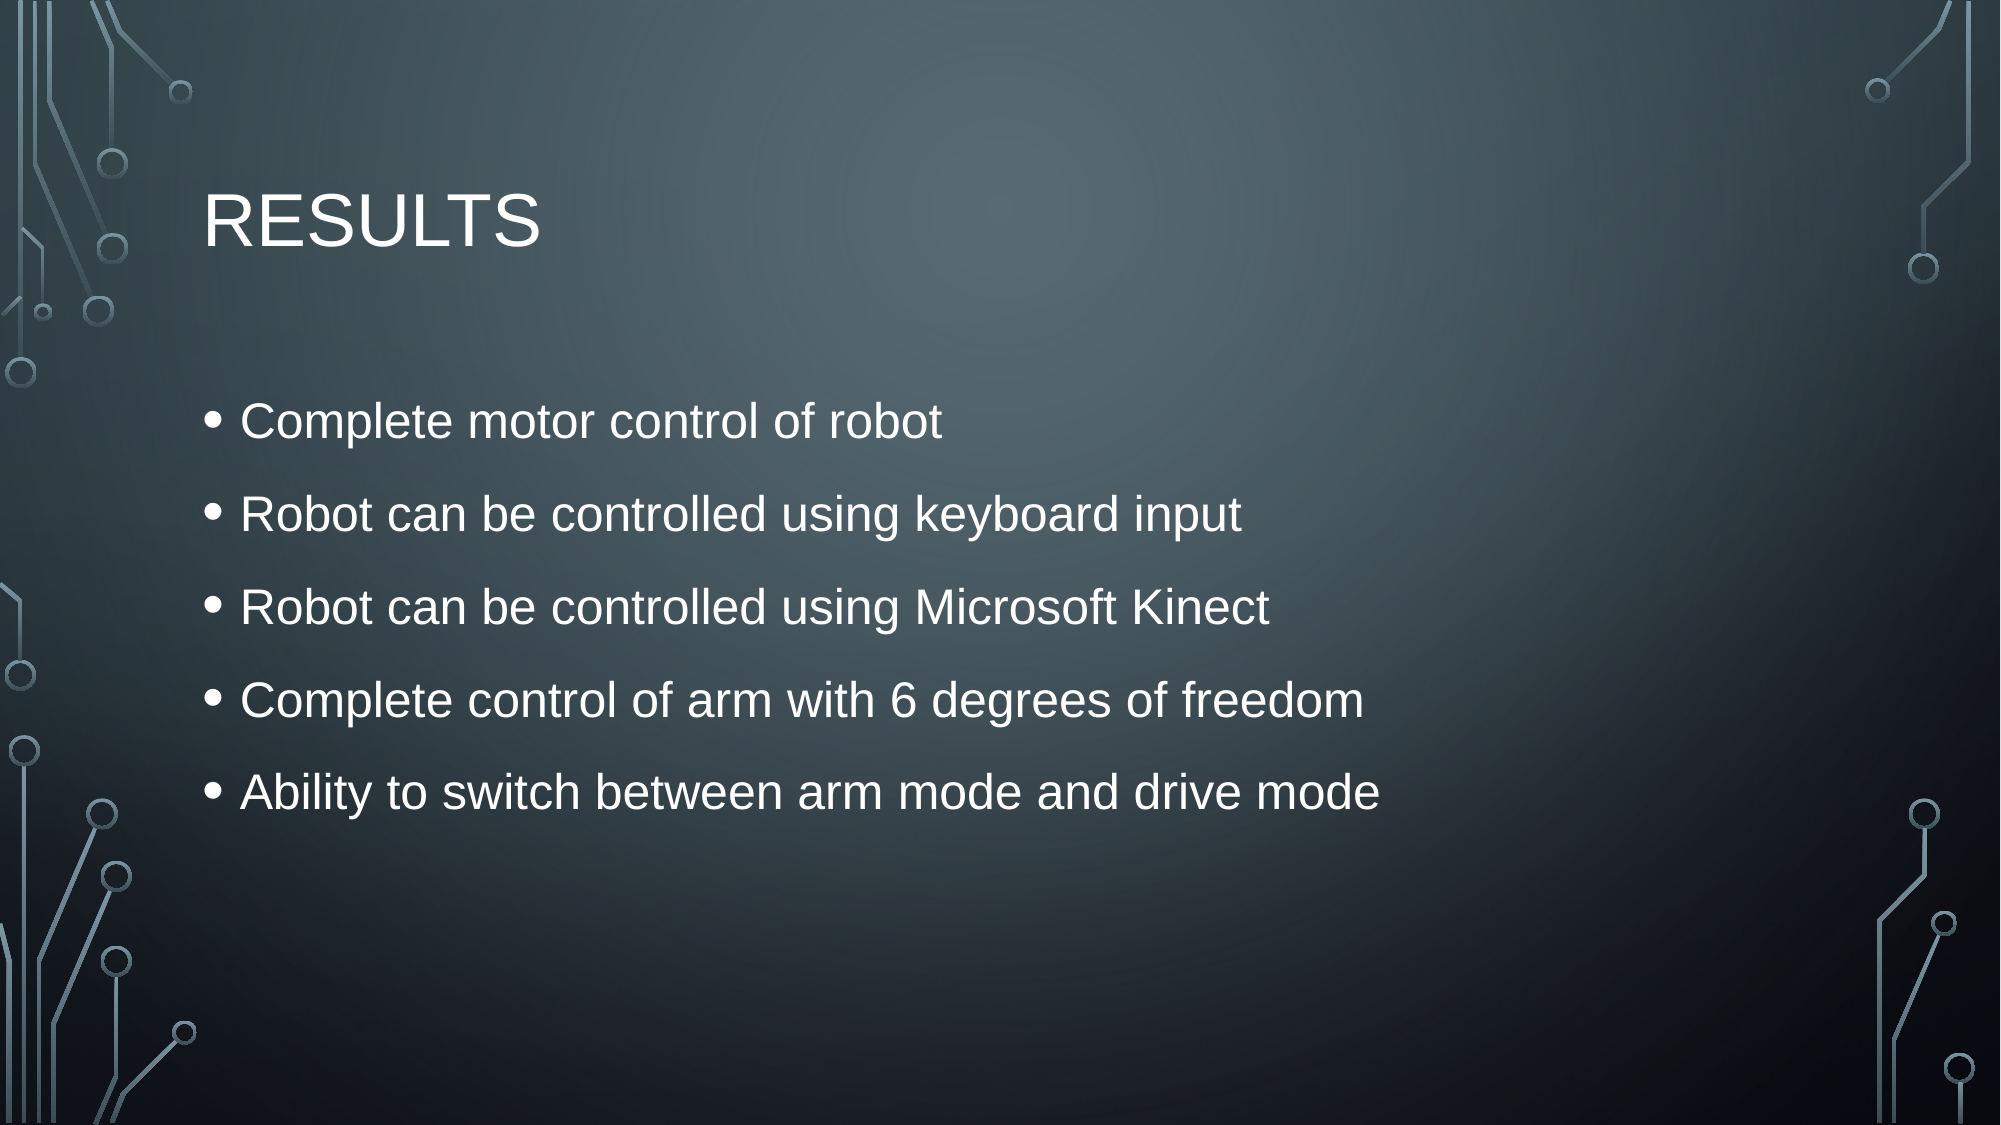

# results
Complete motor control of robot
Robot can be controlled using keyboard input
Robot can be controlled using Microsoft Kinect
Complete control of arm with 6 degrees of freedom
Ability to switch between arm mode and drive mode